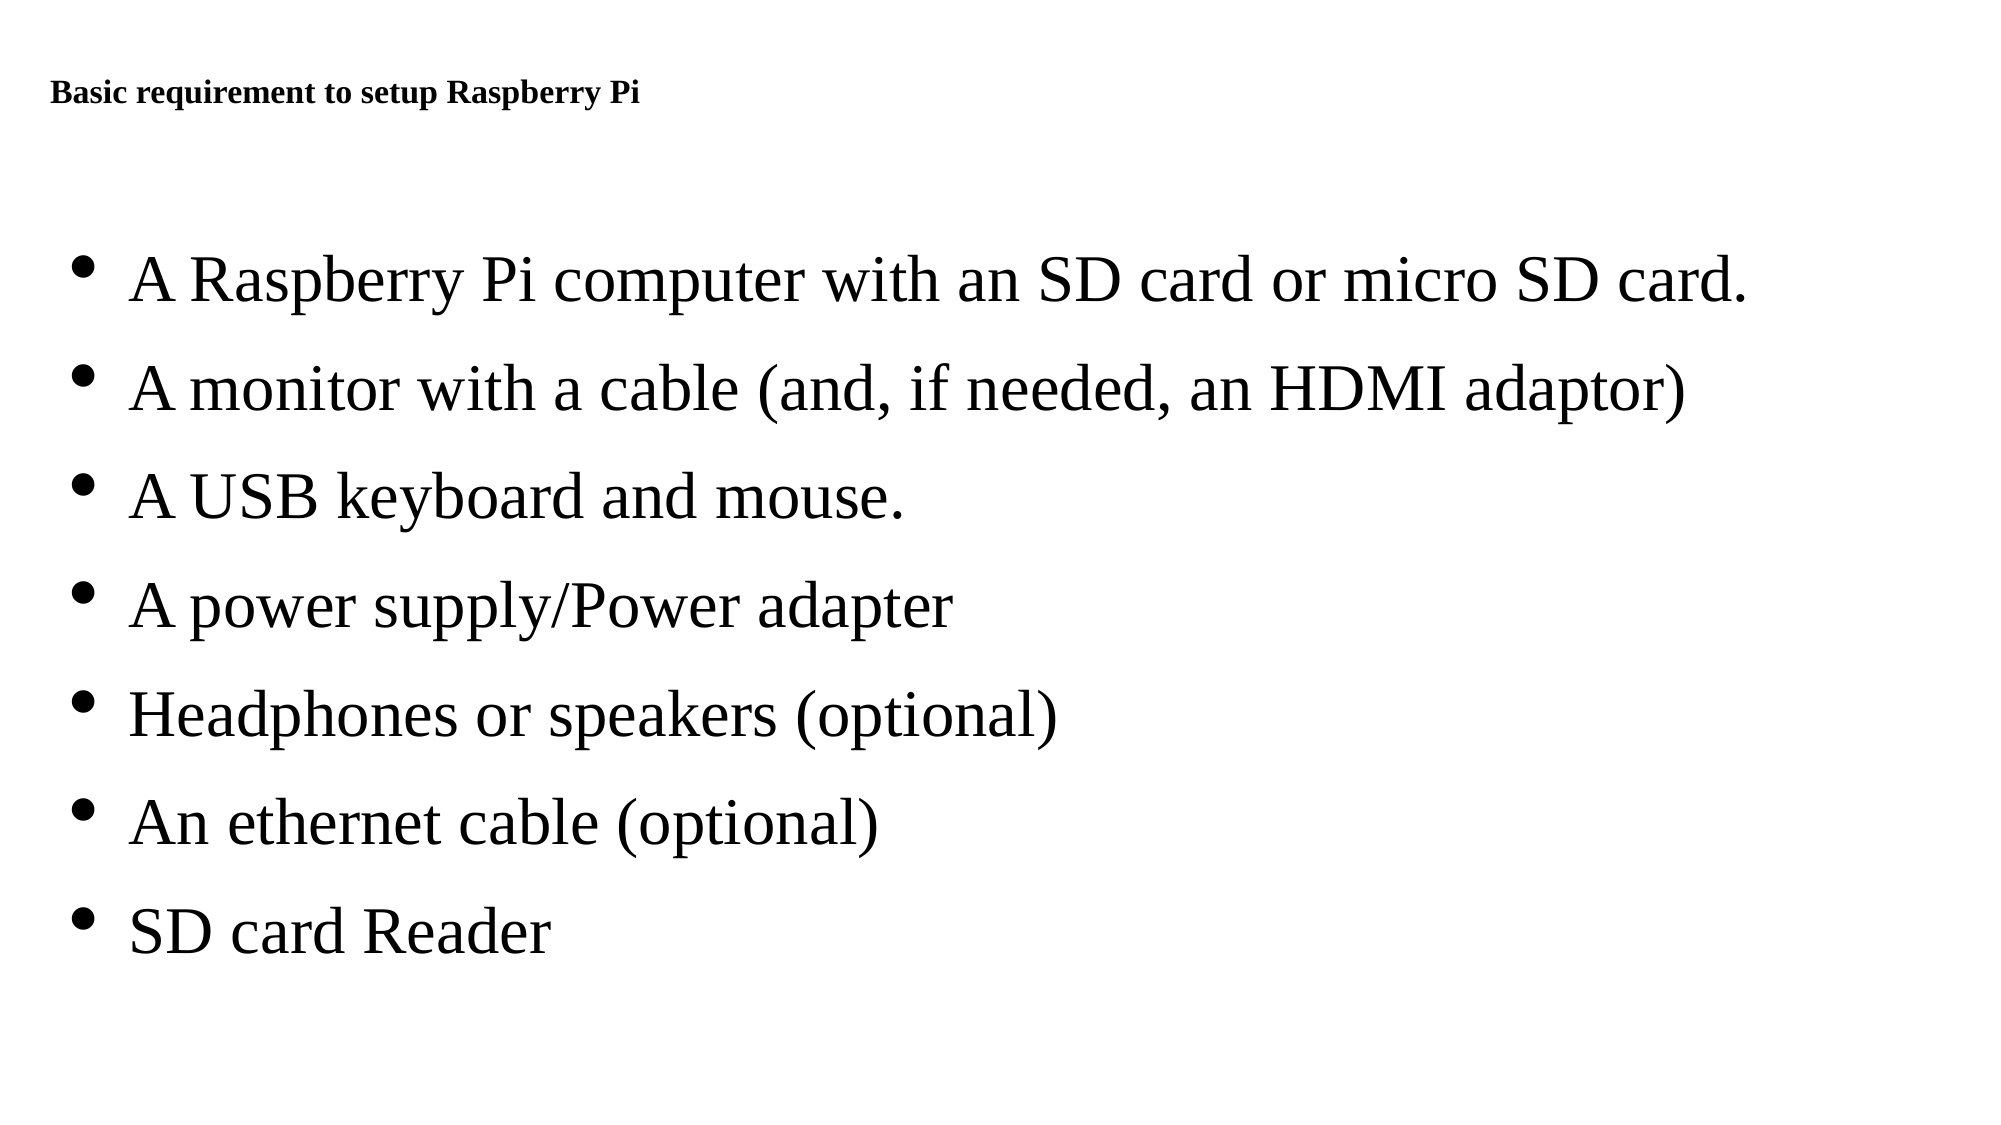

# Basic requirement to setup Raspberry Pi
A Raspberry Pi computer with an SD card or micro SD card.
A monitor with a cable (and, if needed, an HDMI adaptor)
A USB keyboard and mouse.
A power supply/Power adapter
Headphones or speakers (optional)
An ethernet cable (optional)
SD card Reader